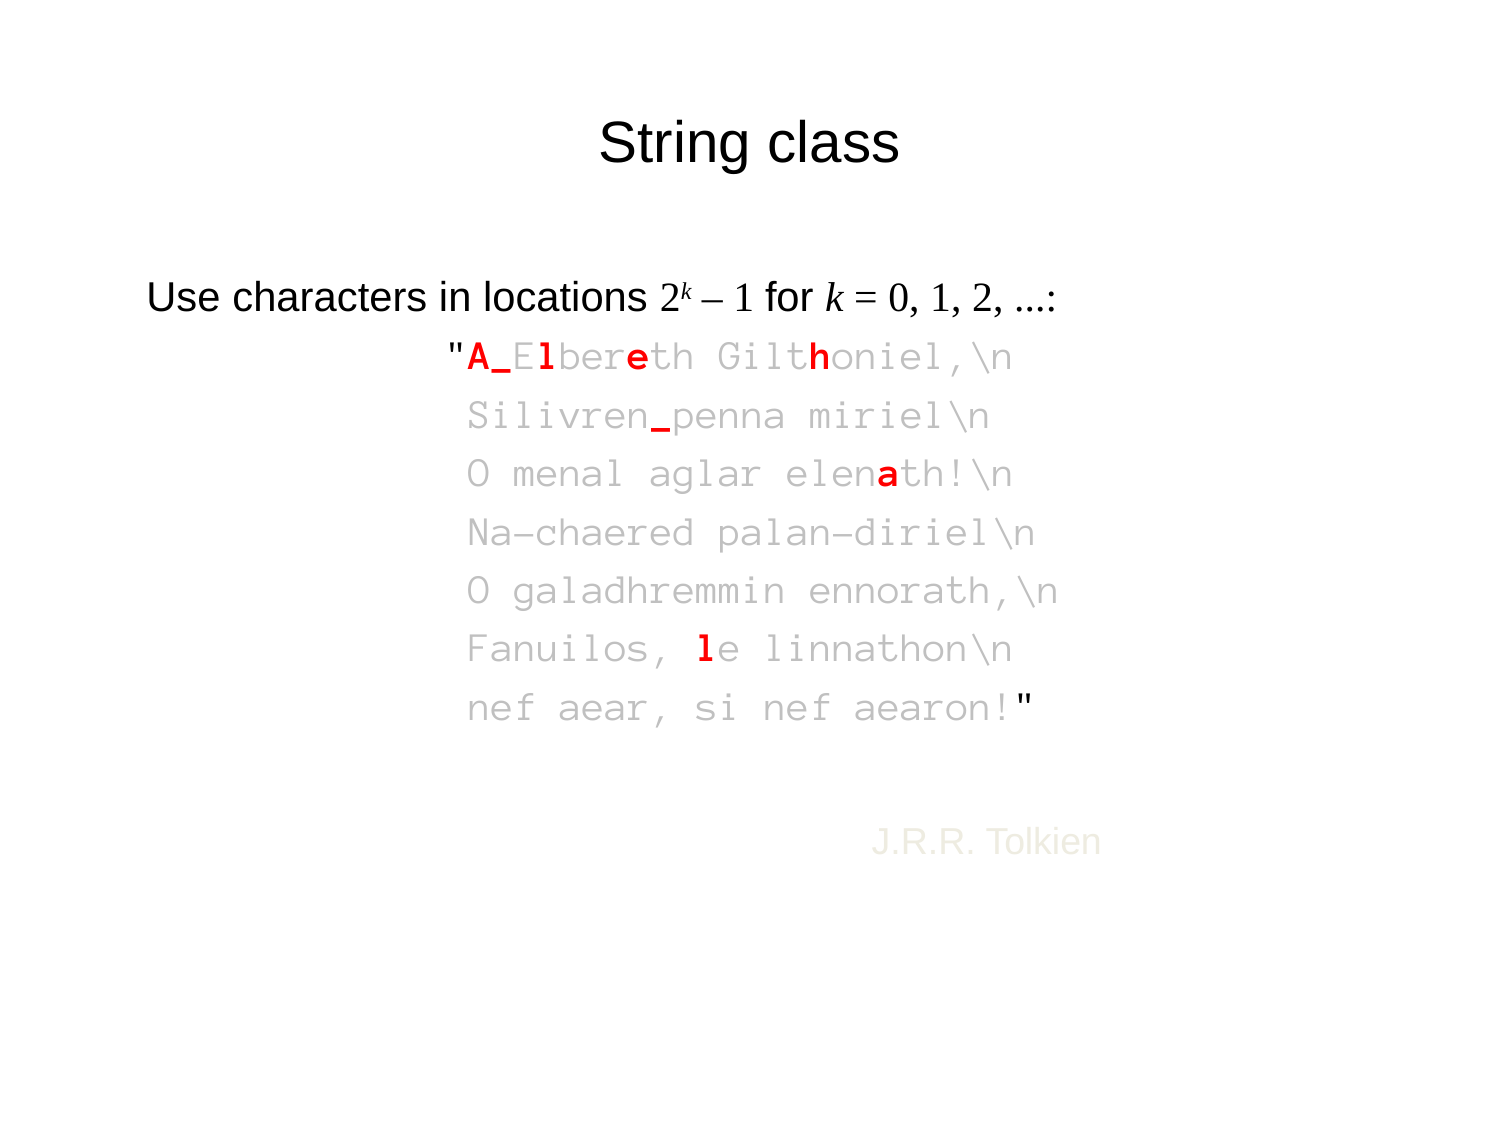

# String class
	Use characters in locations 2k – 1 for k = 0, 1, 2, ...:
			"A_Elbereth Gilthoniel,\n
			 Silivren_penna miriel\n
			 O menal aglar elenath!\n
			 Na-chaered palan-diriel\n
			 O galadhremmin ennorath,\n
			 Fanuilos, le linnathon\n
			 nef aear, si nef aearon!"
J.R.R. Tolkien